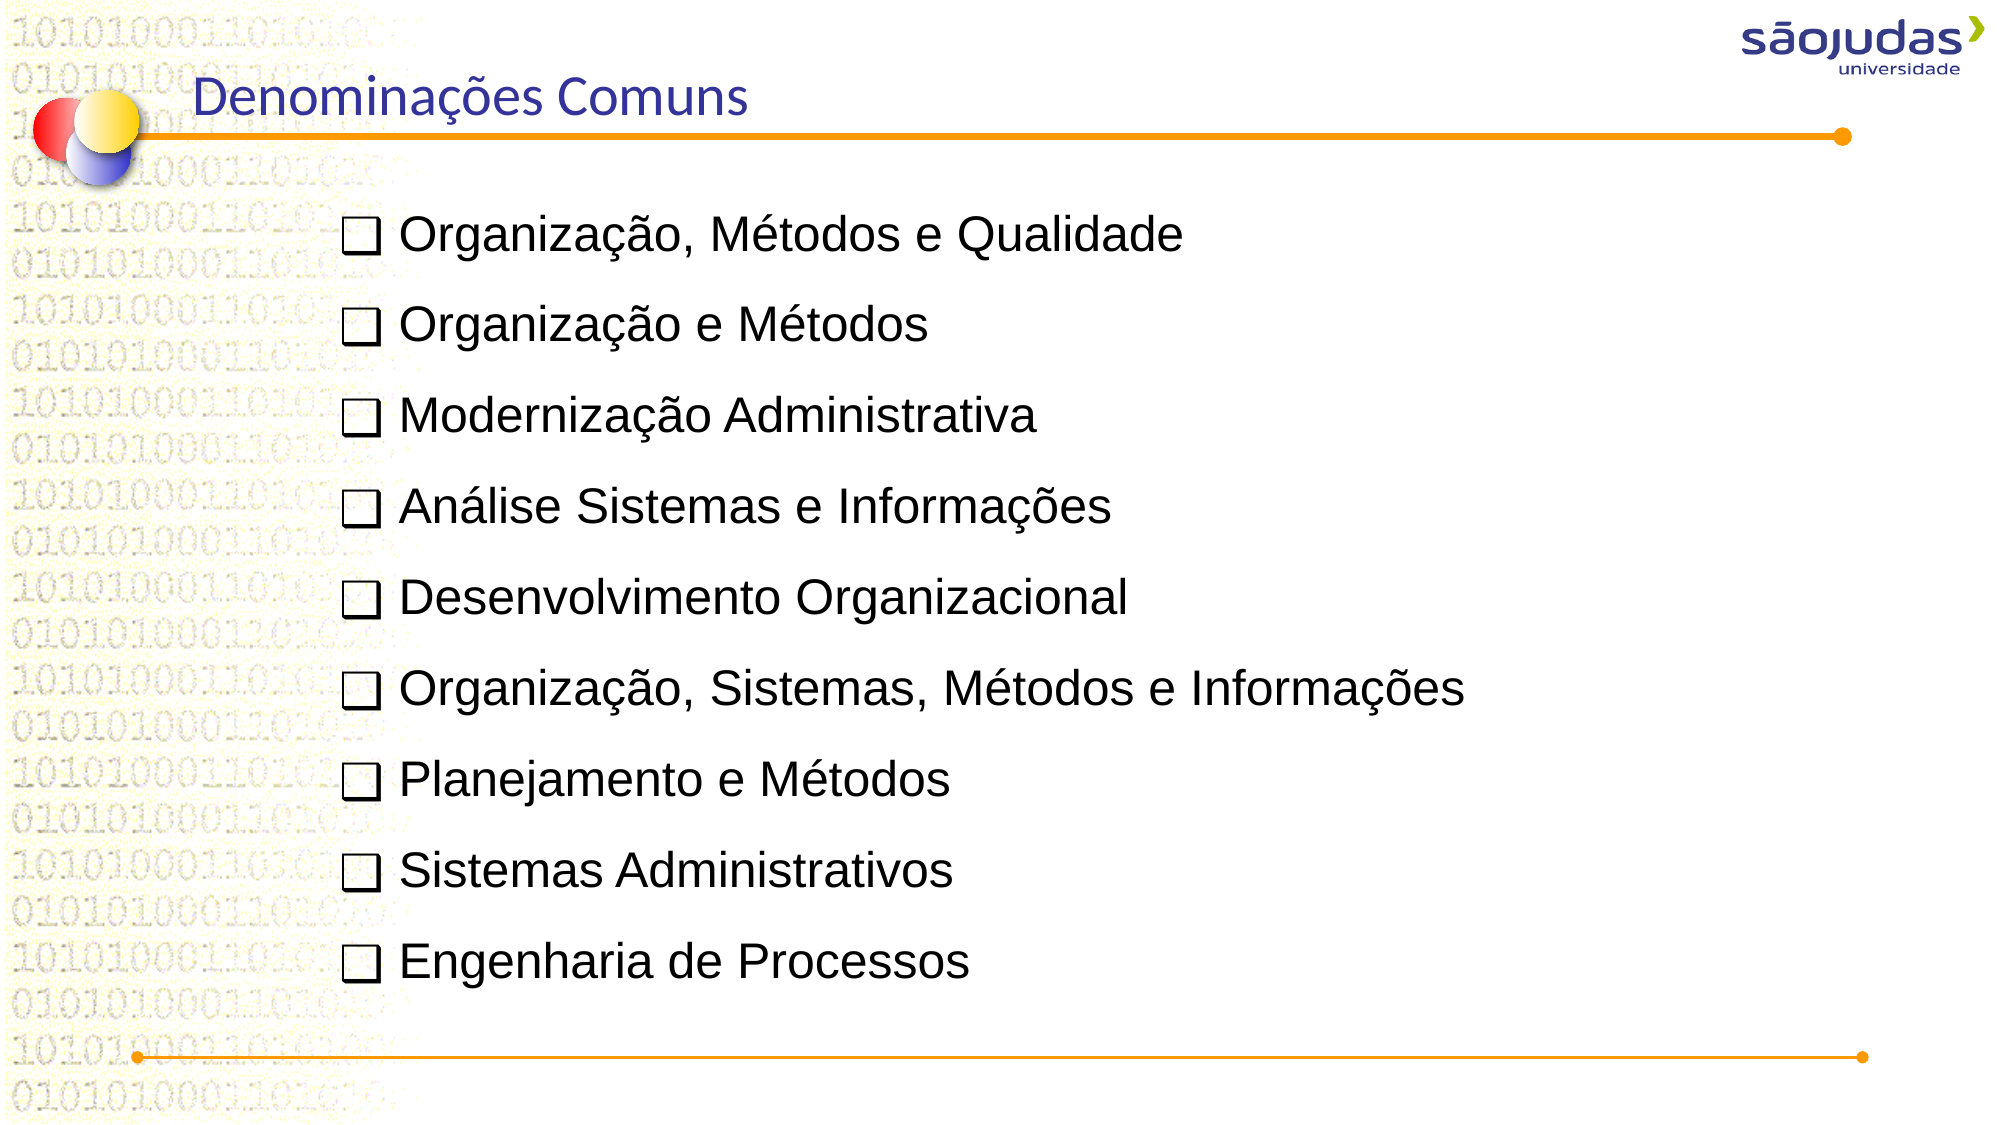

Denominações Comuns
 Organização, Métodos e Qualidade
 Organização e Métodos
 Modernização Administrativa
 Análise Sistemas e Informações
 Desenvolvimento Organizacional
 Organização, Sistemas, Métodos e Informações
 Planejamento e Métodos
 Sistemas Administrativos
 Engenharia de Processos